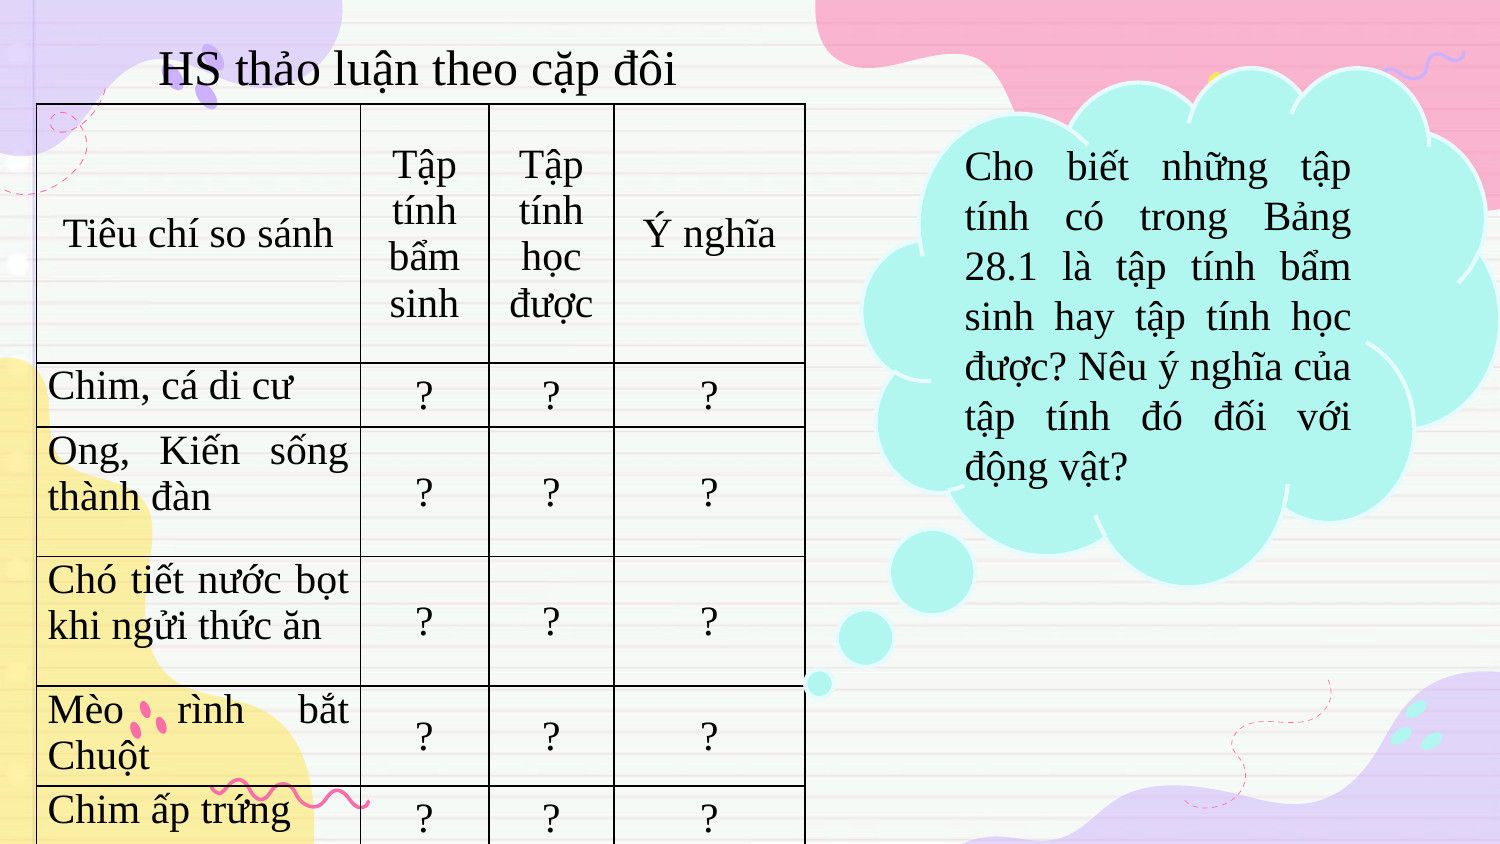

HS thảo luận theo cặp đôi
Cho biết những tập tính có trong Bảng 28.1 là tập tính bẩm sinh hay tập tính học được? Nêu ý nghĩa của tập tính đó đối với động vật?
| Tiêu chí so sánh | Tập tính bẩm sinh | Tập tính học được | Ý nghĩa |
| --- | --- | --- | --- |
| Chim, cá di cư | ? | ? | ? |
| Ong, Kiến sống thành đàn | ? | ? | ? |
| Chó tiết nước bọt khi ngửi thức ăn | ? | ? | ? |
| Mèo rình bắt Chuột | ? | ? | ? |
| Chim ấp trứng | ? | ? | ? |